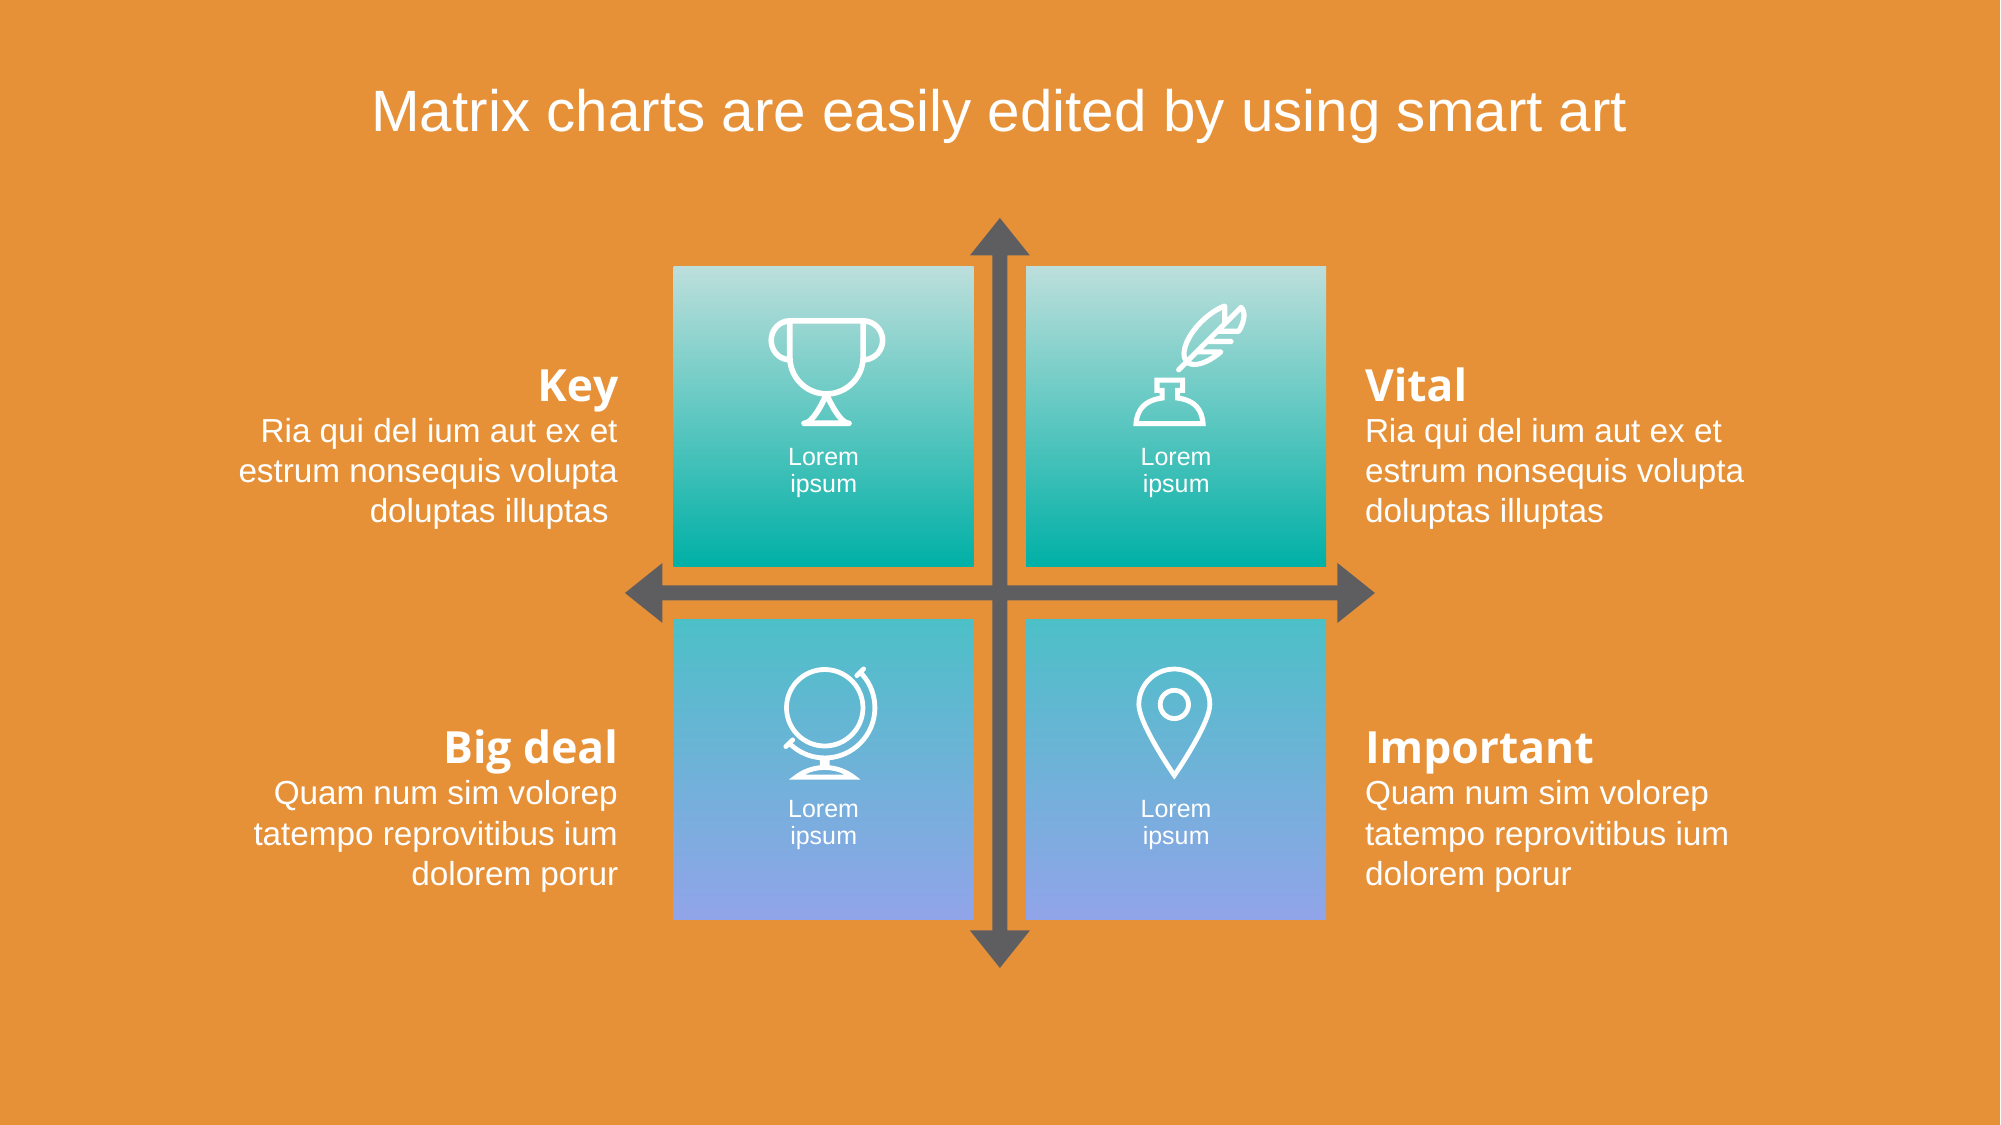

# Matrix charts are easily edited by using smart art

Lorem
ipsum

Lorem
ipsum

Lorem
ipsum

Lorem
ipsum

Key
Vital
Ria qui del ium aut ex et estrum nonsequis volupta doluptas illuptas
Ria qui del ium aut ex et estrum nonsequis volupta doluptas illuptas

Big deal
Important
Quam num sim volorep tatempo reprovitibus ium dolorem porur
Quam num sim volorep tatempo reprovitibus ium dolorem porur